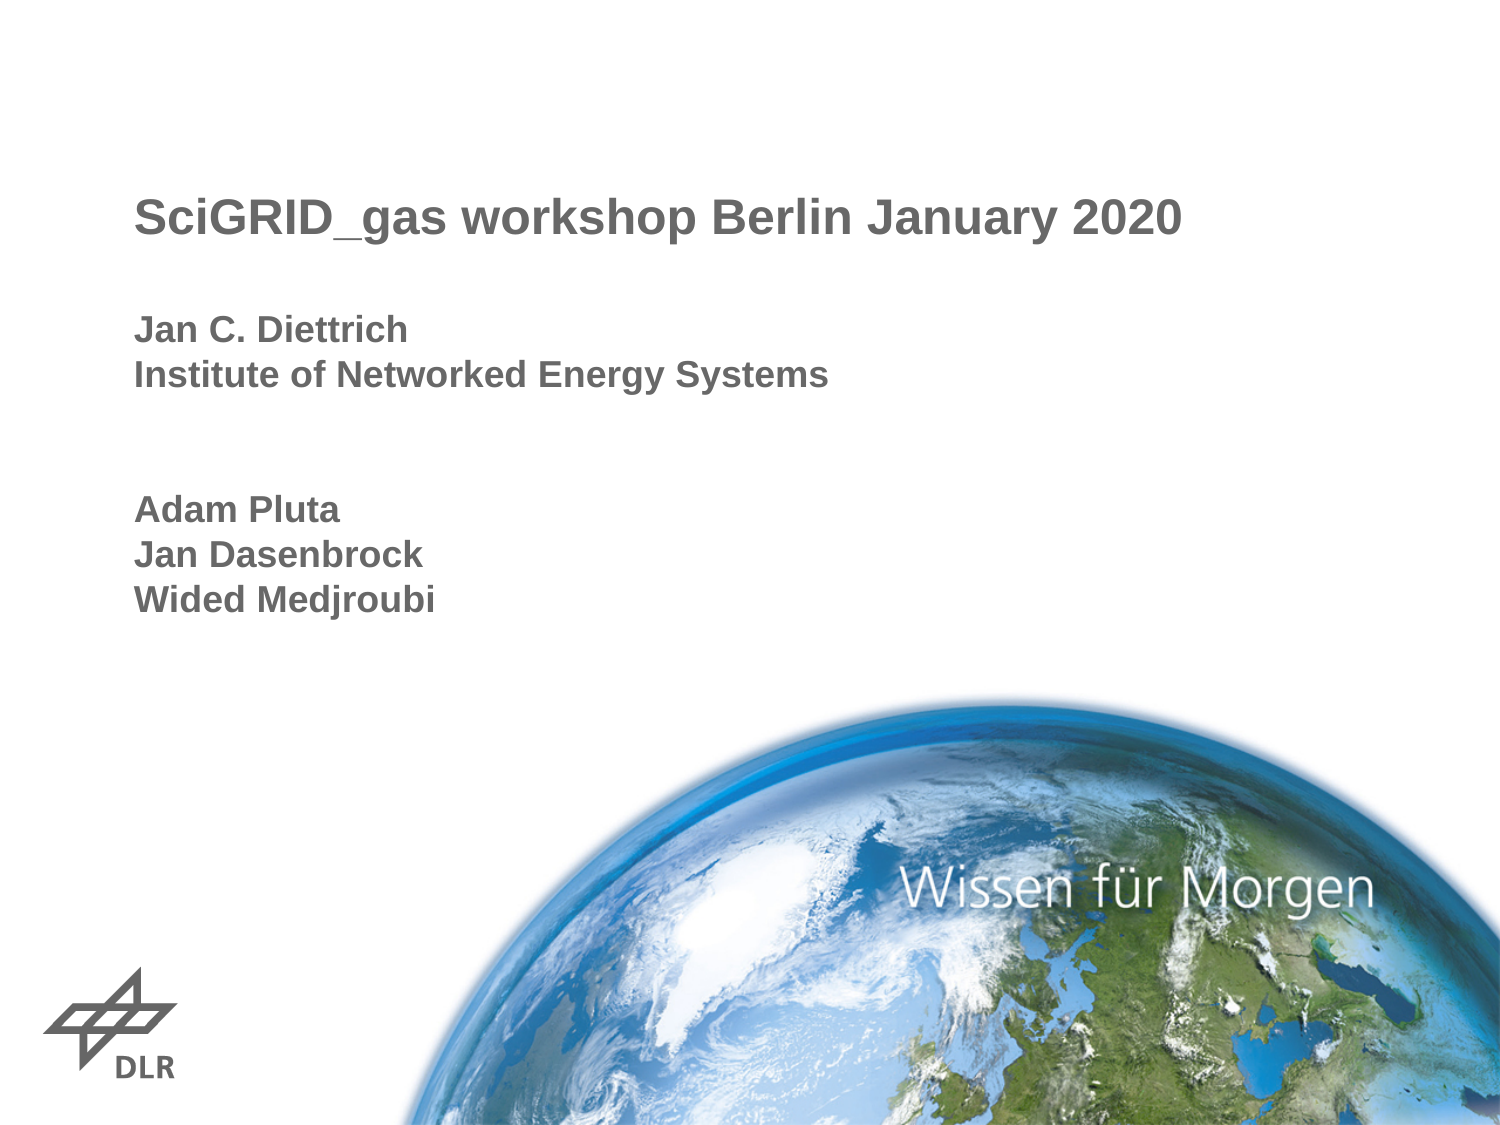

# SciGRID_gas workshop Berlin January 2020 Jan C. Diettrich Institute of Networked Energy Systems Adam Pluta Jan Dasenbrock Wided Medjroubi